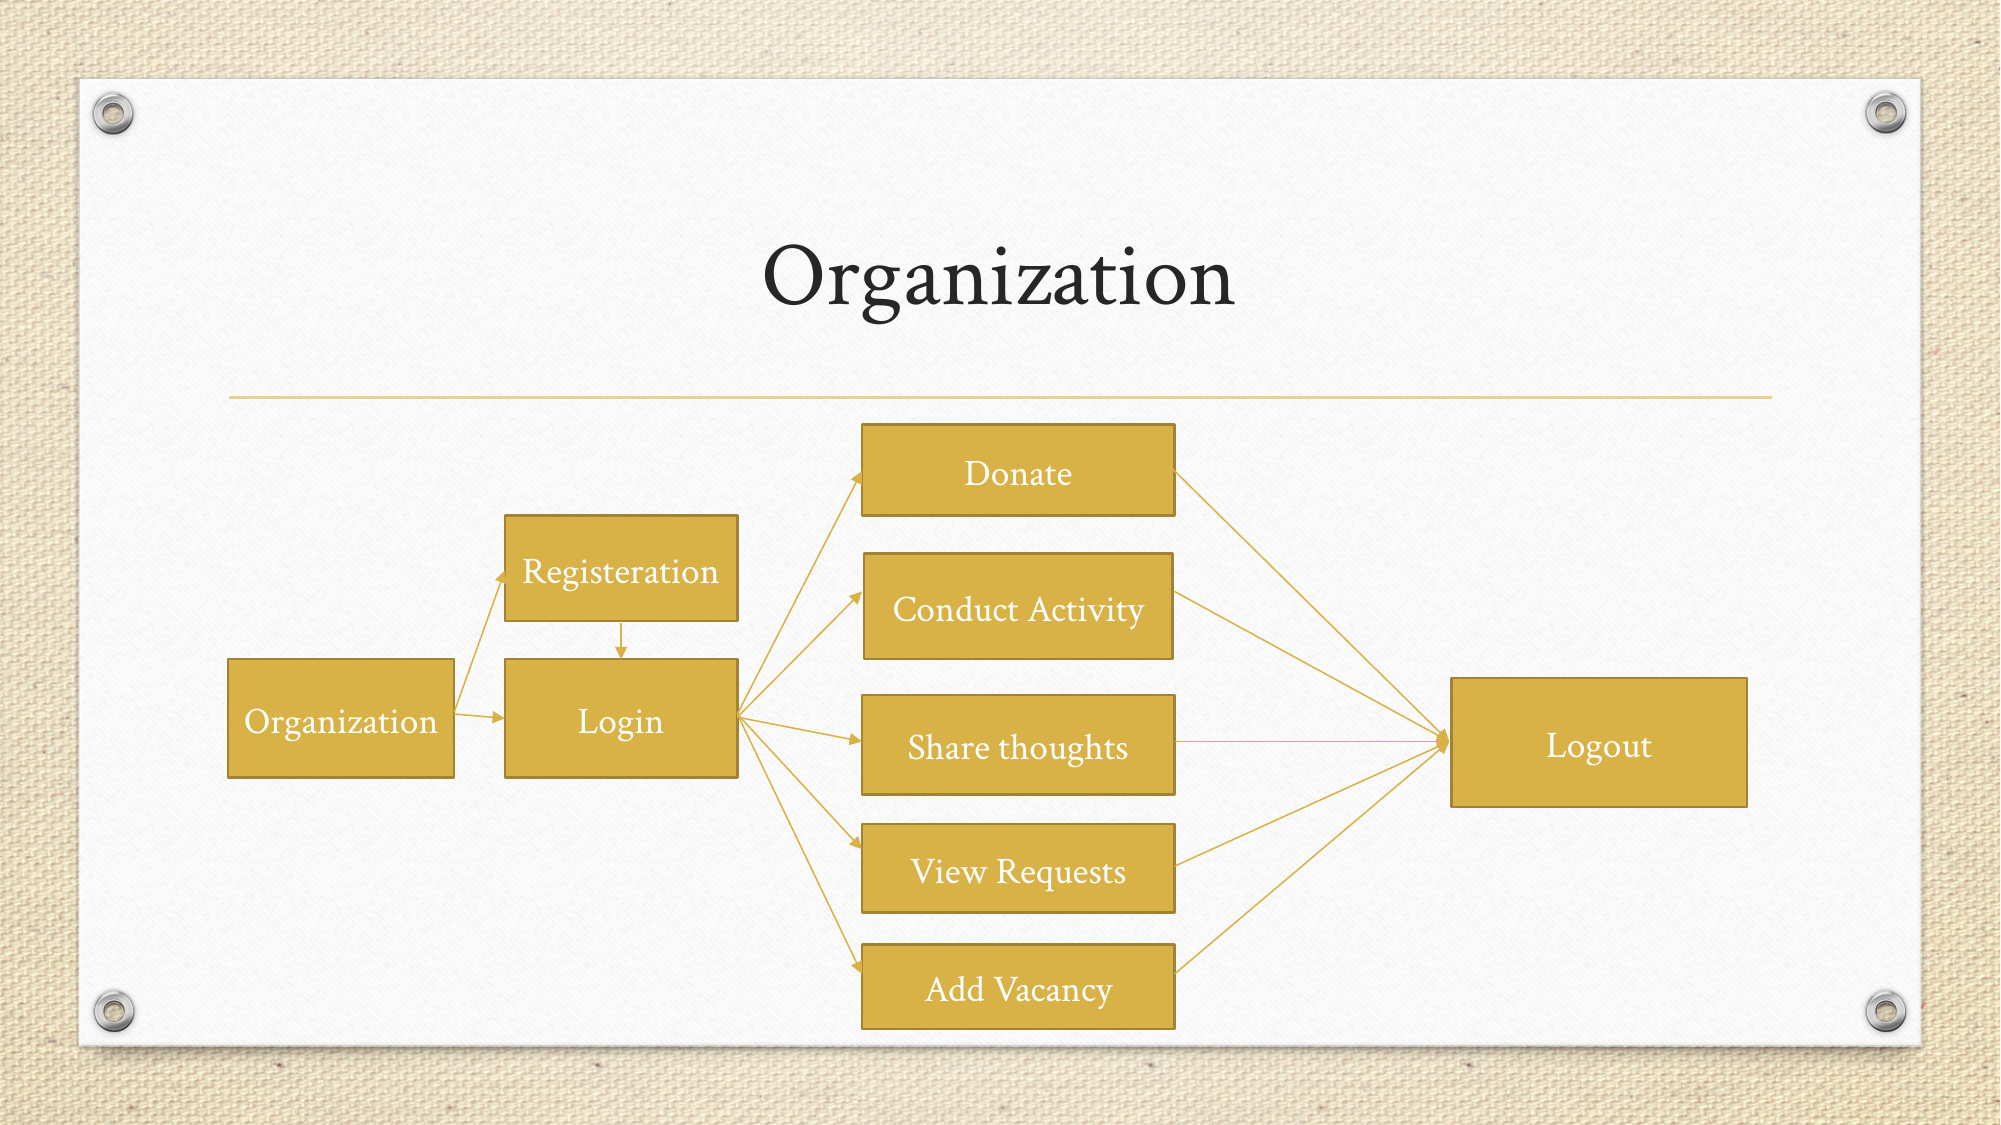

# Organization

Donate
Registeration
Conduct Activity
Organization
Login
Logout
Share thoughts
View Requests
Add Vacancy